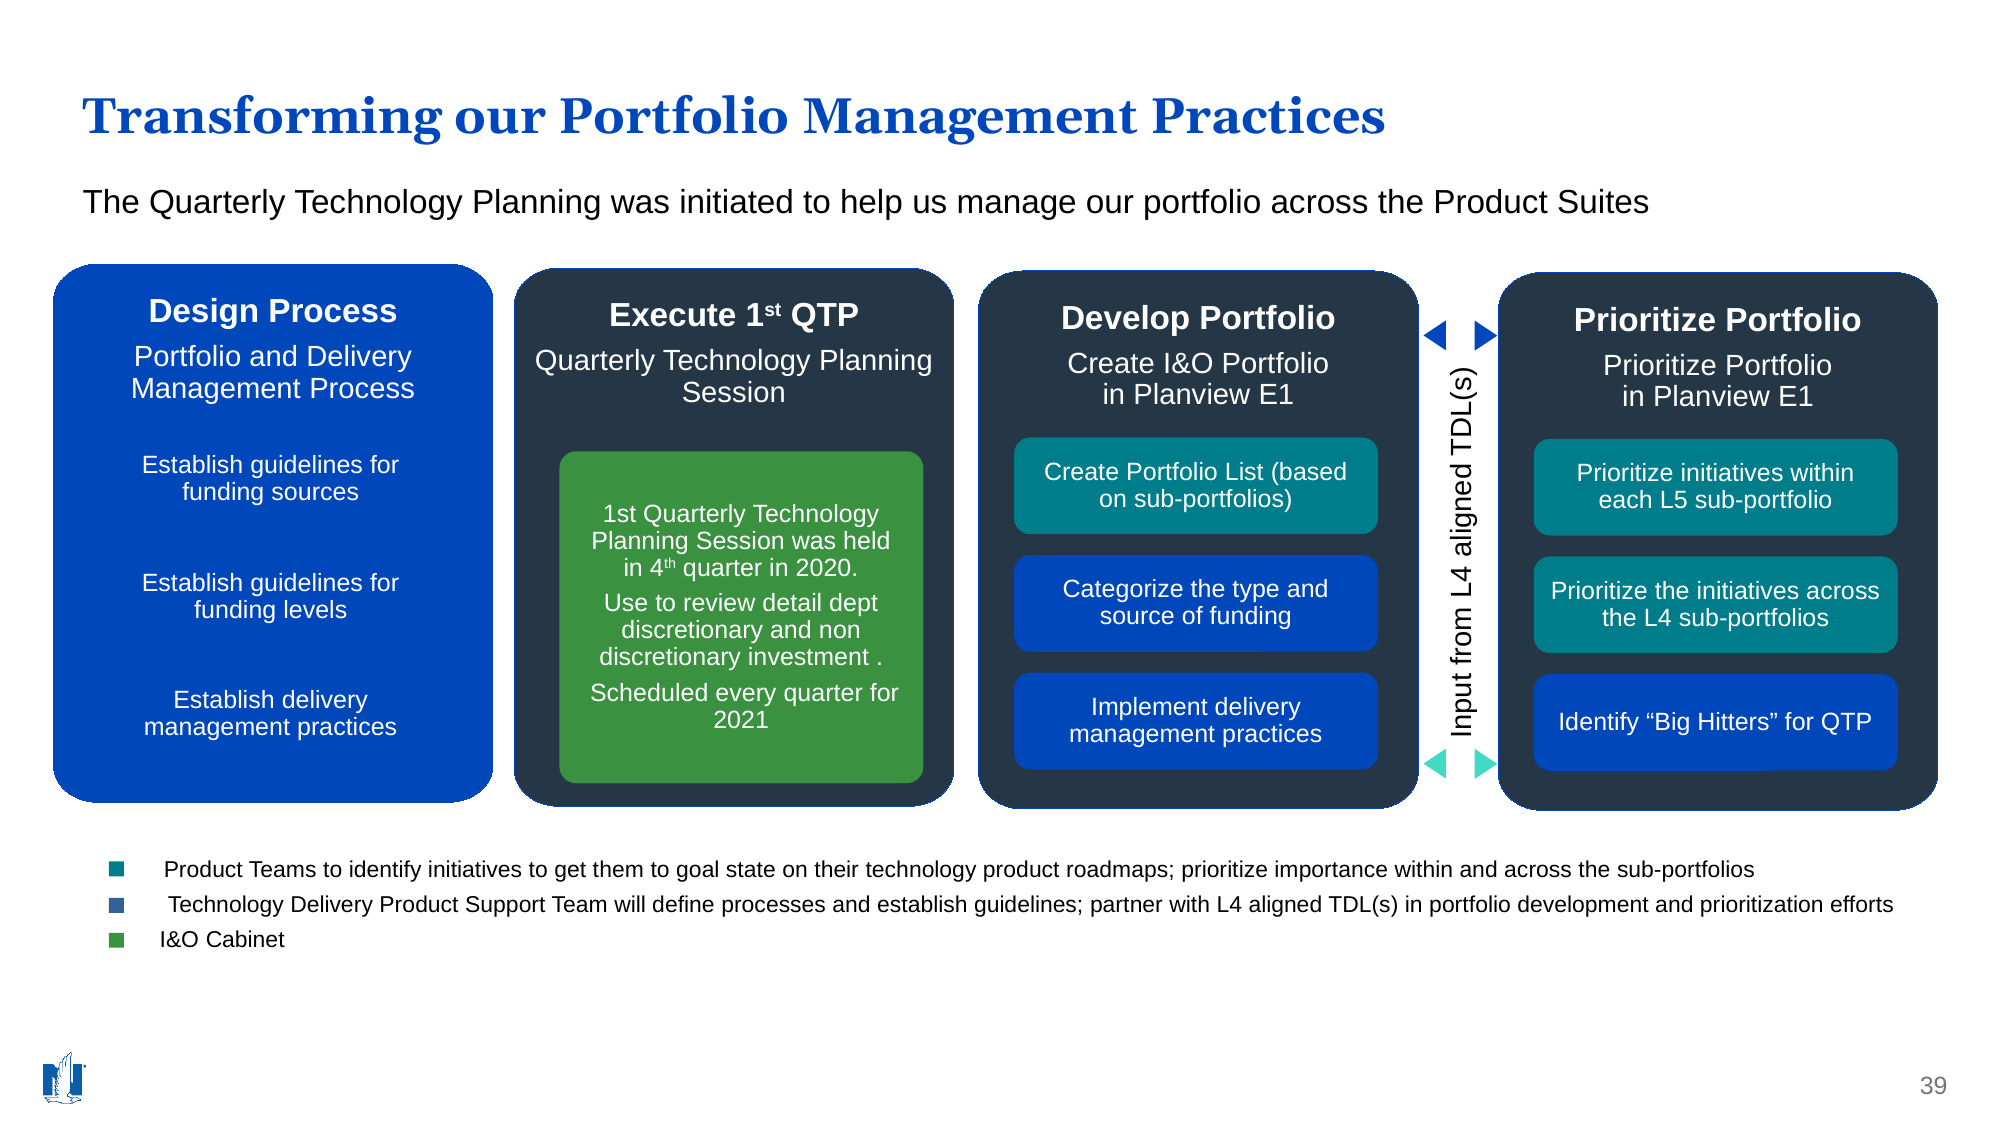

# Transforming our Portfolio Management Practices
The Quarterly Technology Planning was initiated to help us manage our portfolio across the Product Suites
Design Process
Portfolio and Delivery Management Process
Execute 1st QTP
Quarterly Technology Planning Session
Develop Portfolio
Create I&O Portfolio
in Planview E1
Prioritize Portfolio
Prioritize Portfolio
in Planview E1

Establish guidelines for funding sources
Create Portfolio List (based on sub-portfolios)
Prioritize initiatives within each L5 sub-portfolio
1st Quarterly Technology Planning Session was held in 4th quarter in 2020.
Use to review detail dept discretionary and non discretionary investment .
 Scheduled every quarter for 2021
Input from L4 aligned TDL(s)
Establish guidelines for funding levels
Categorize the type and source of funding
Prioritize the initiatives across the L4 sub-portfolios
Establish delivery management practices
Implement delivery management practices
Identify “Big Hitters” for QTP

Product Teams to identify initiatives to get them to goal state on their technology product roadmaps; prioritize importance within and across the sub-portfolios

Technology Delivery Product Support Team will define processes and establish guidelines; partner with L4 aligned TDL(s) in portfolio development and prioritization efforts

I&O Cabinet

39